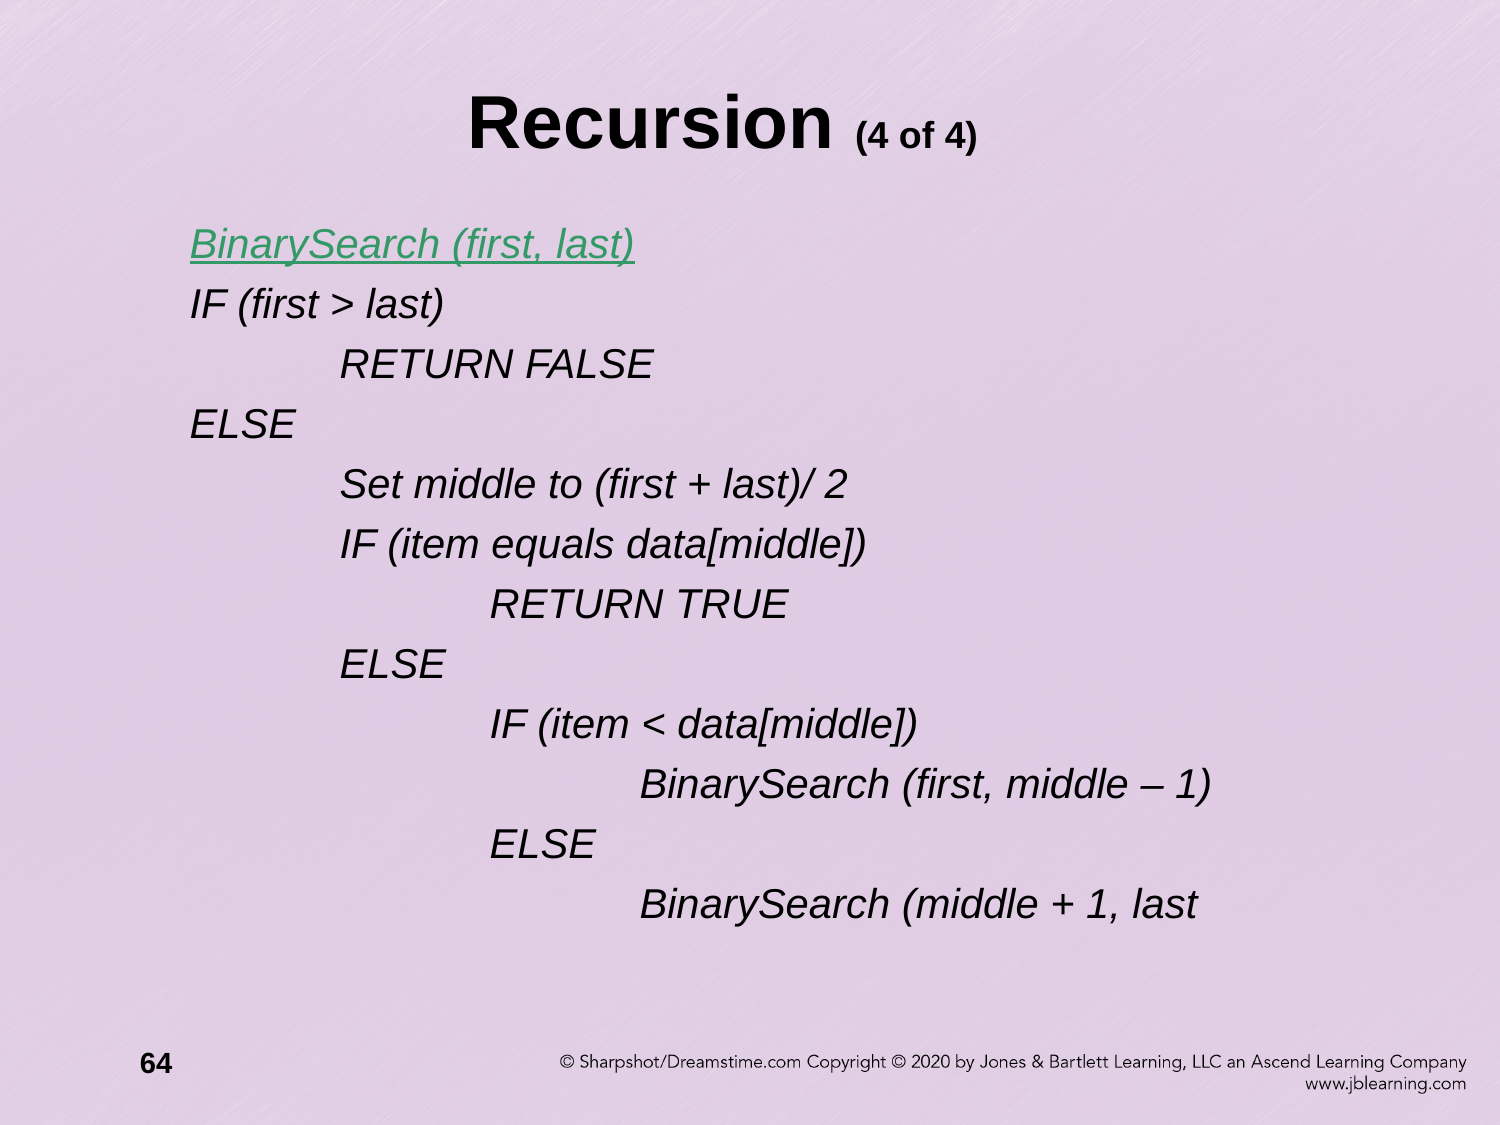

Recursion (4 of 4)
BinarySearch (first, last)
IF (first > last)
    	RETURN FALSE
ELSE
	Set middle to (first + last)/ 2
    	IF (item equals data[middle])
        		RETURN TRUE
	ELSE
		IF (item < data[middle])
			BinarySearch (first, middle – 1)
		ELSE
			BinarySearch (middle + 1, last
64